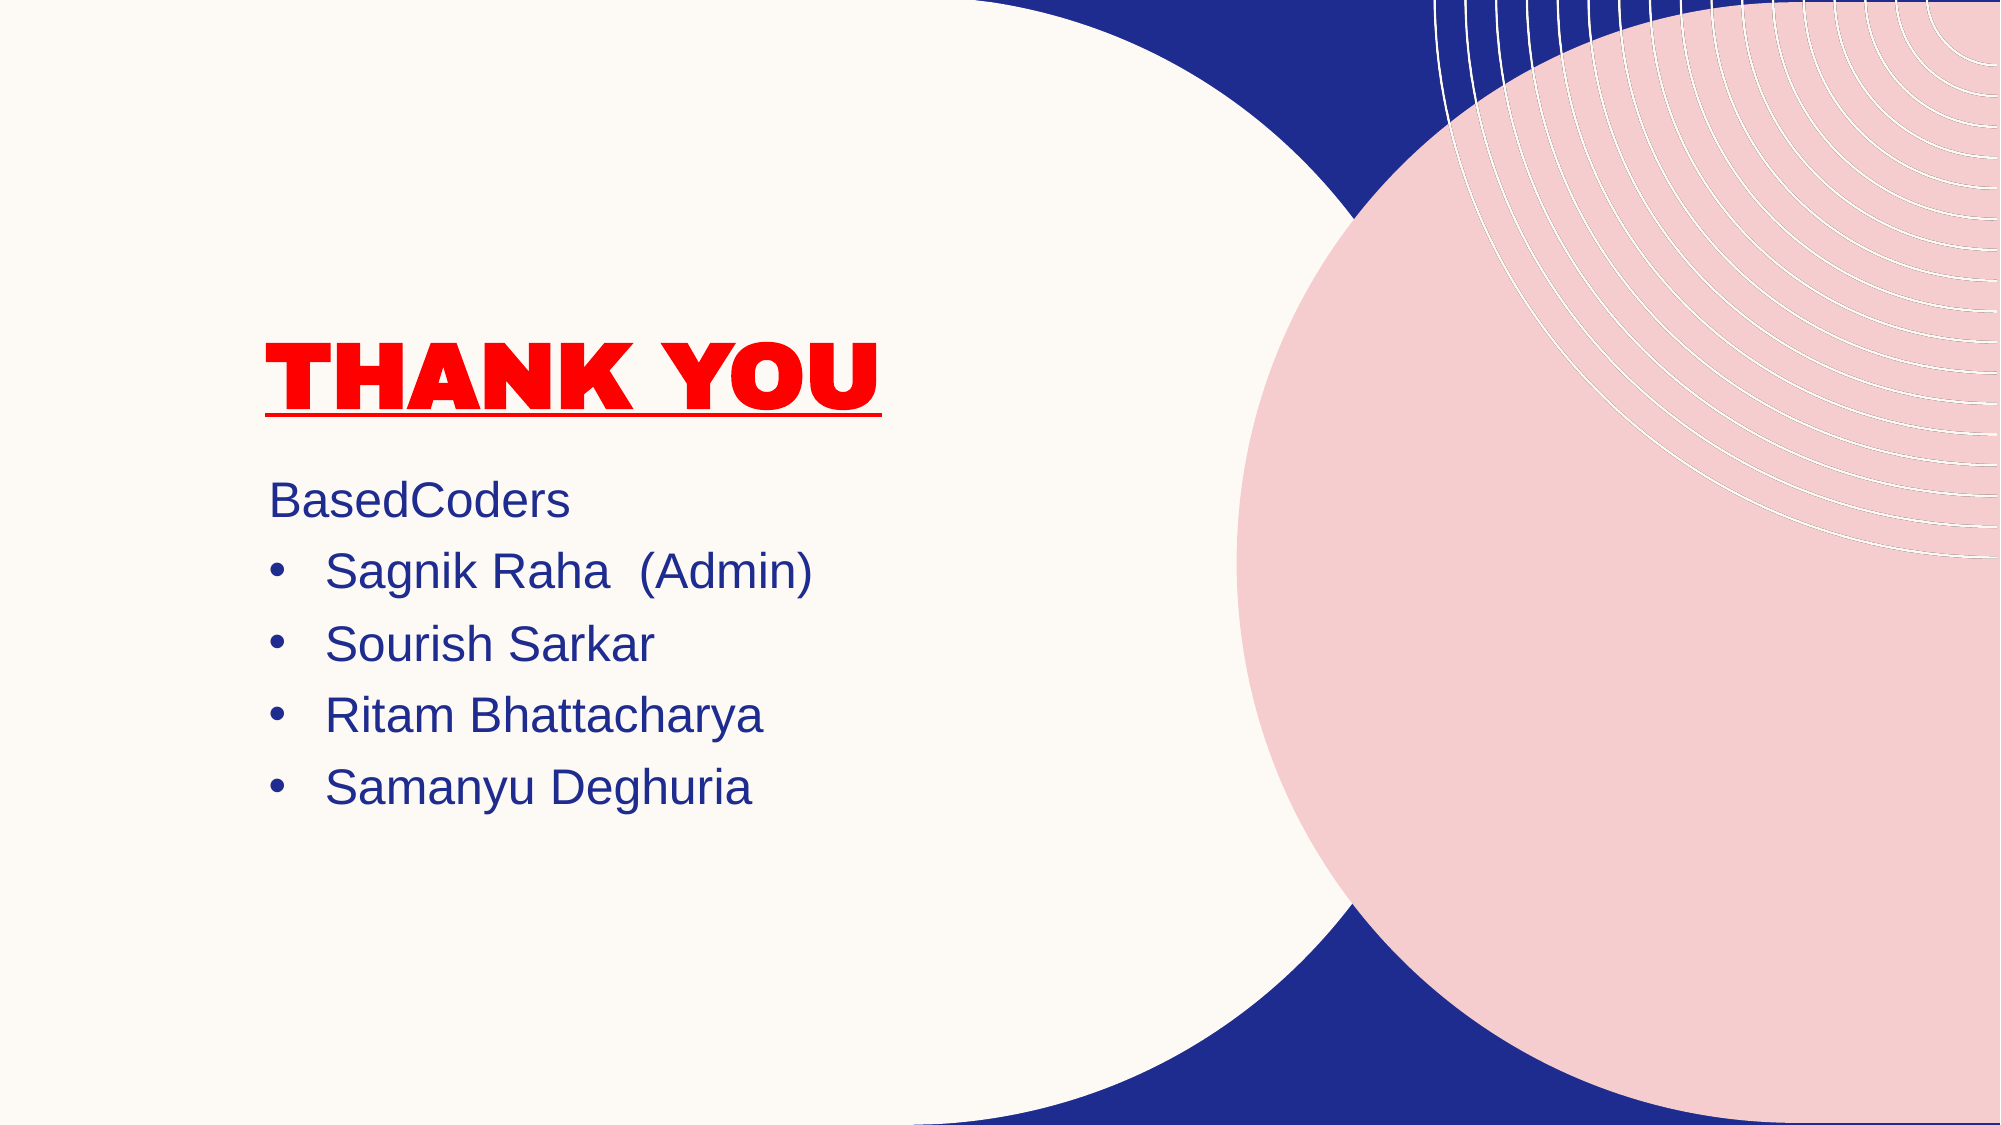

# THANK YOU
BasedCoders
Sagnik Raha  (Admin)
Sourish Sarkar
Ritam Bhattacharya
Samanyu Deghuria